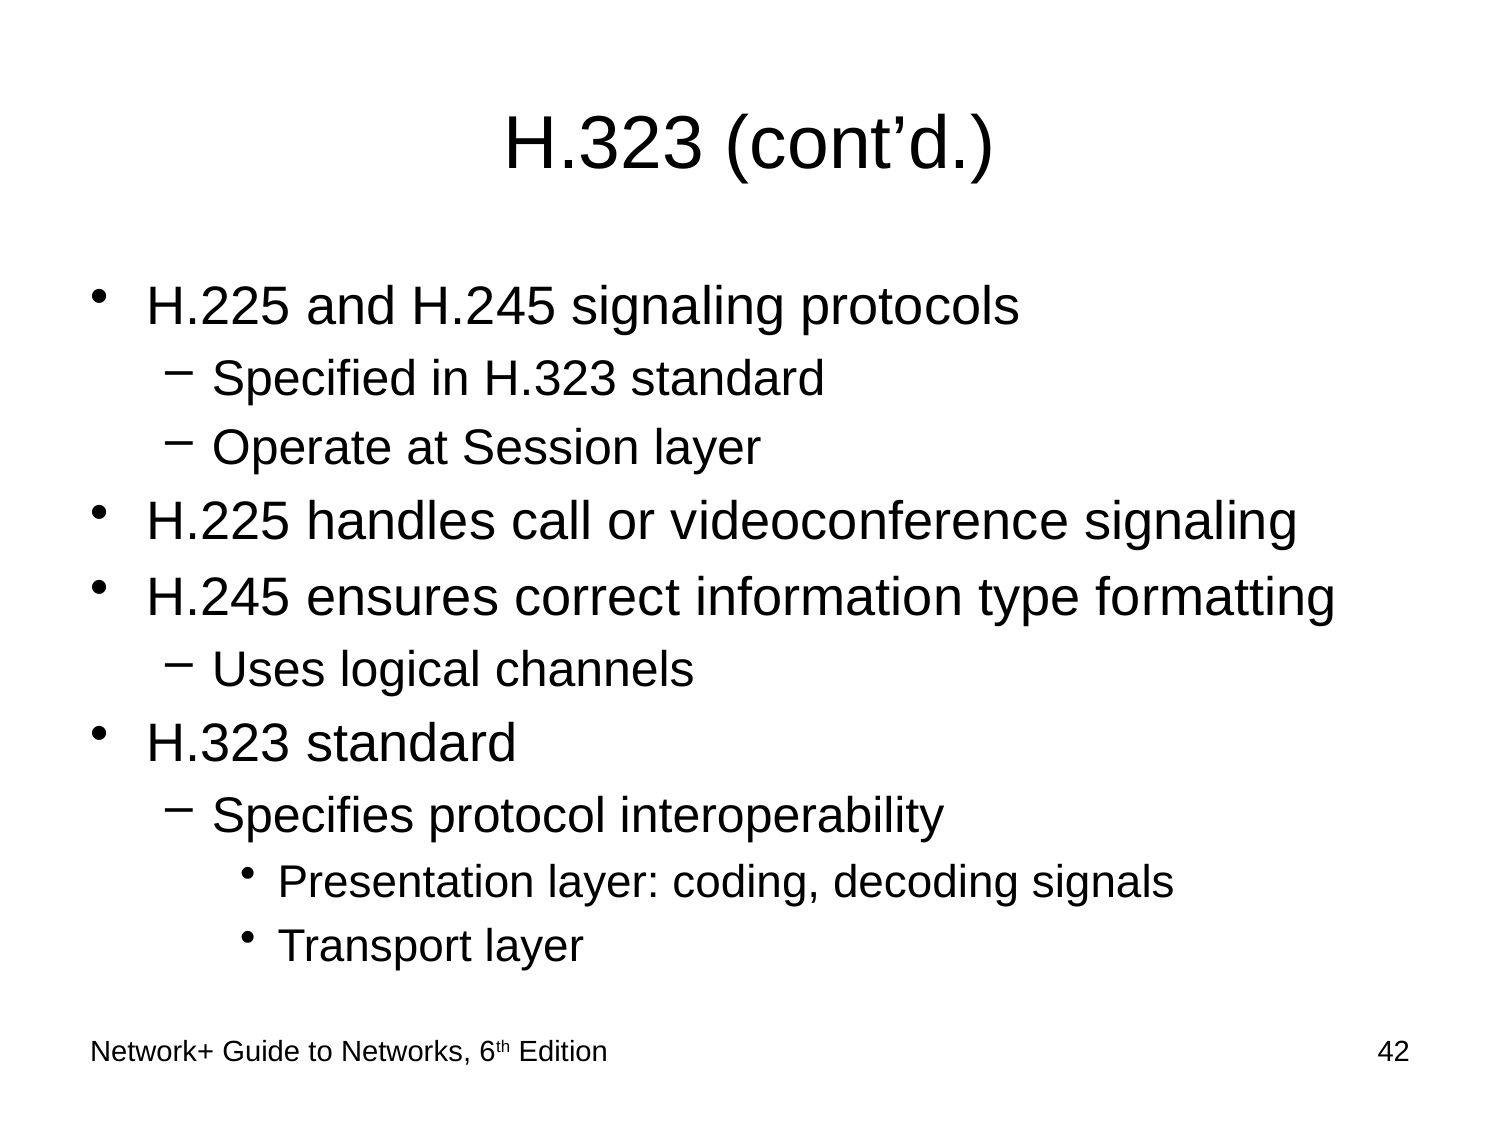

# H.323 (cont’d.)
H.225 and H.245 signaling protocols
Specified in H.323 standard
Operate at Session layer
H.225 handles call or videoconference signaling
H.245 ensures correct information type formatting
Uses logical channels
H.323 standard
Specifies protocol interoperability
Presentation layer: coding, decoding signals
Transport layer
Network+ Guide to Networks, 6th Edition
42